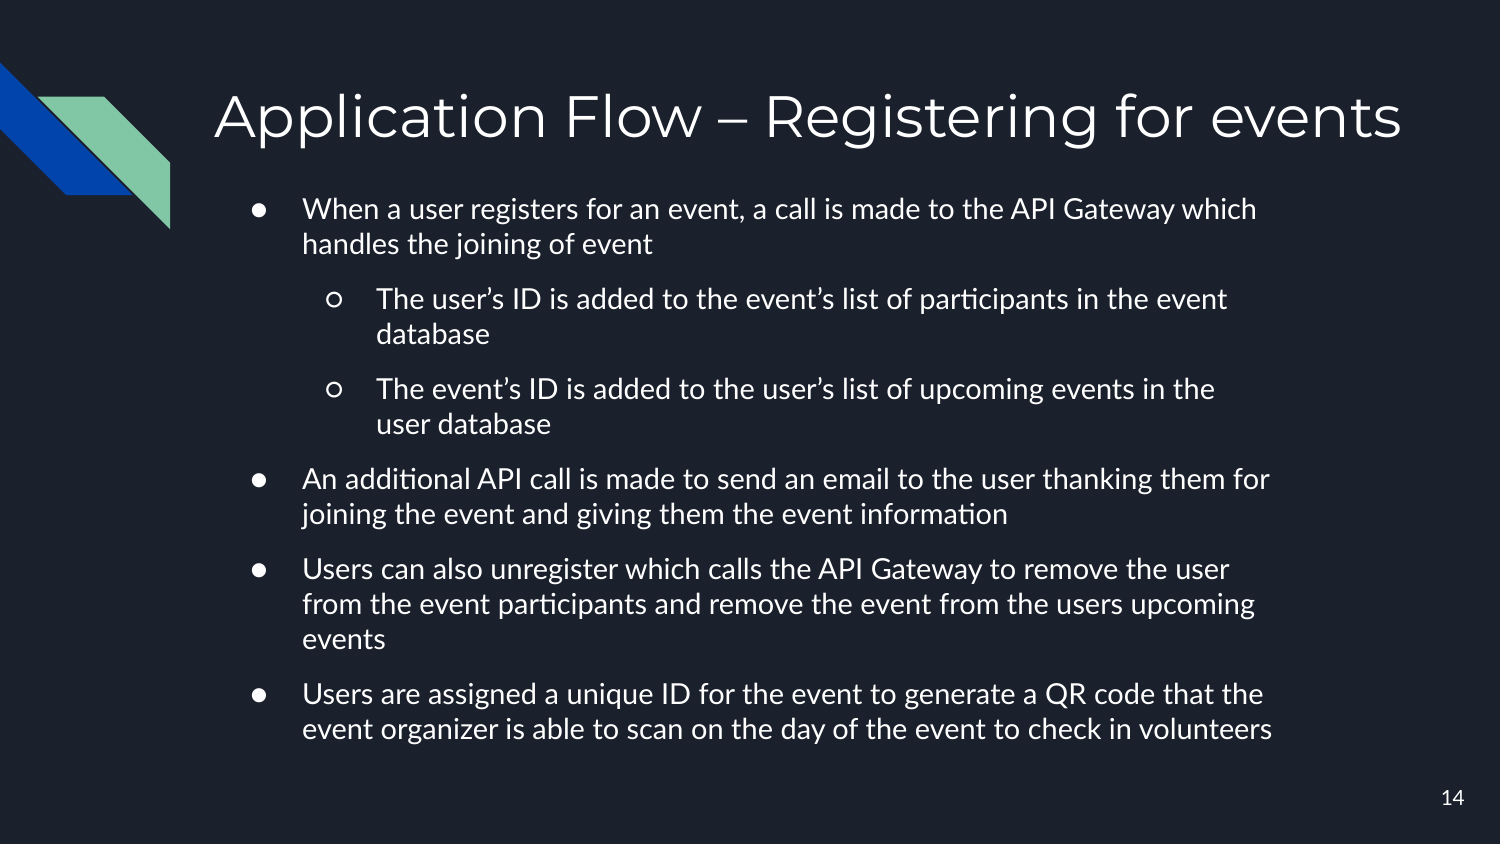

# Application Flow – Registering for events
When a user registers for an event, a call is made to the API Gateway which handles the joining of event
The user’s ID is added to the event’s list of participants in the event database
The event’s ID is added to the user’s list of upcoming events in the user database
An additional API call is made to send an email to the user thanking them for joining the event and giving them the event information
Users can also unregister which calls the API Gateway to remove the user from the event participants and remove the event from the users upcoming events
Users are assigned a unique ID for the event to generate a QR code that the event organizer is able to scan on the day of the event to check in volunteers
14